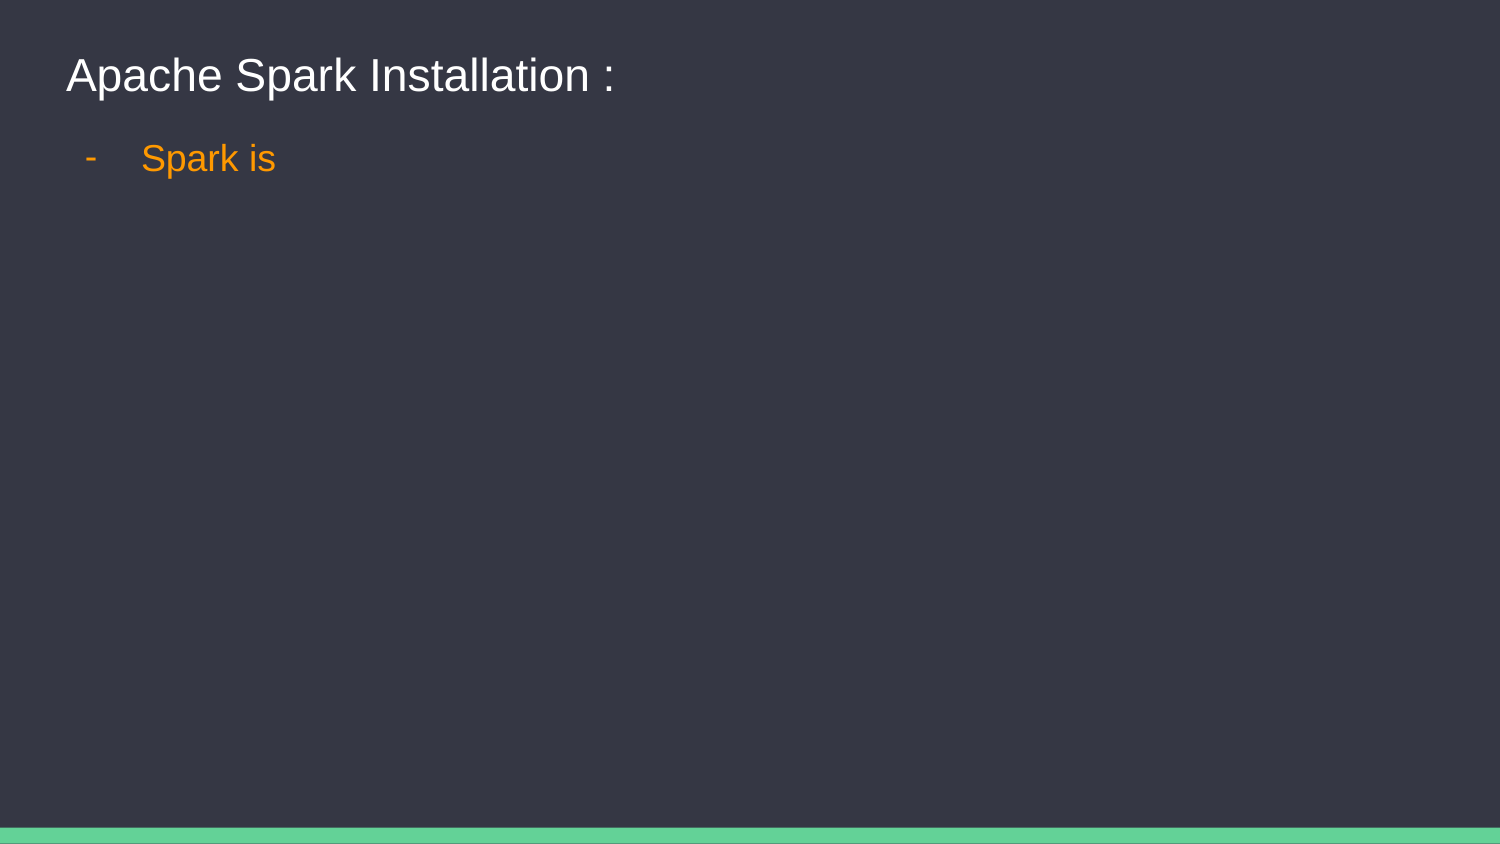

# Apache Spark Installation :
Spark is